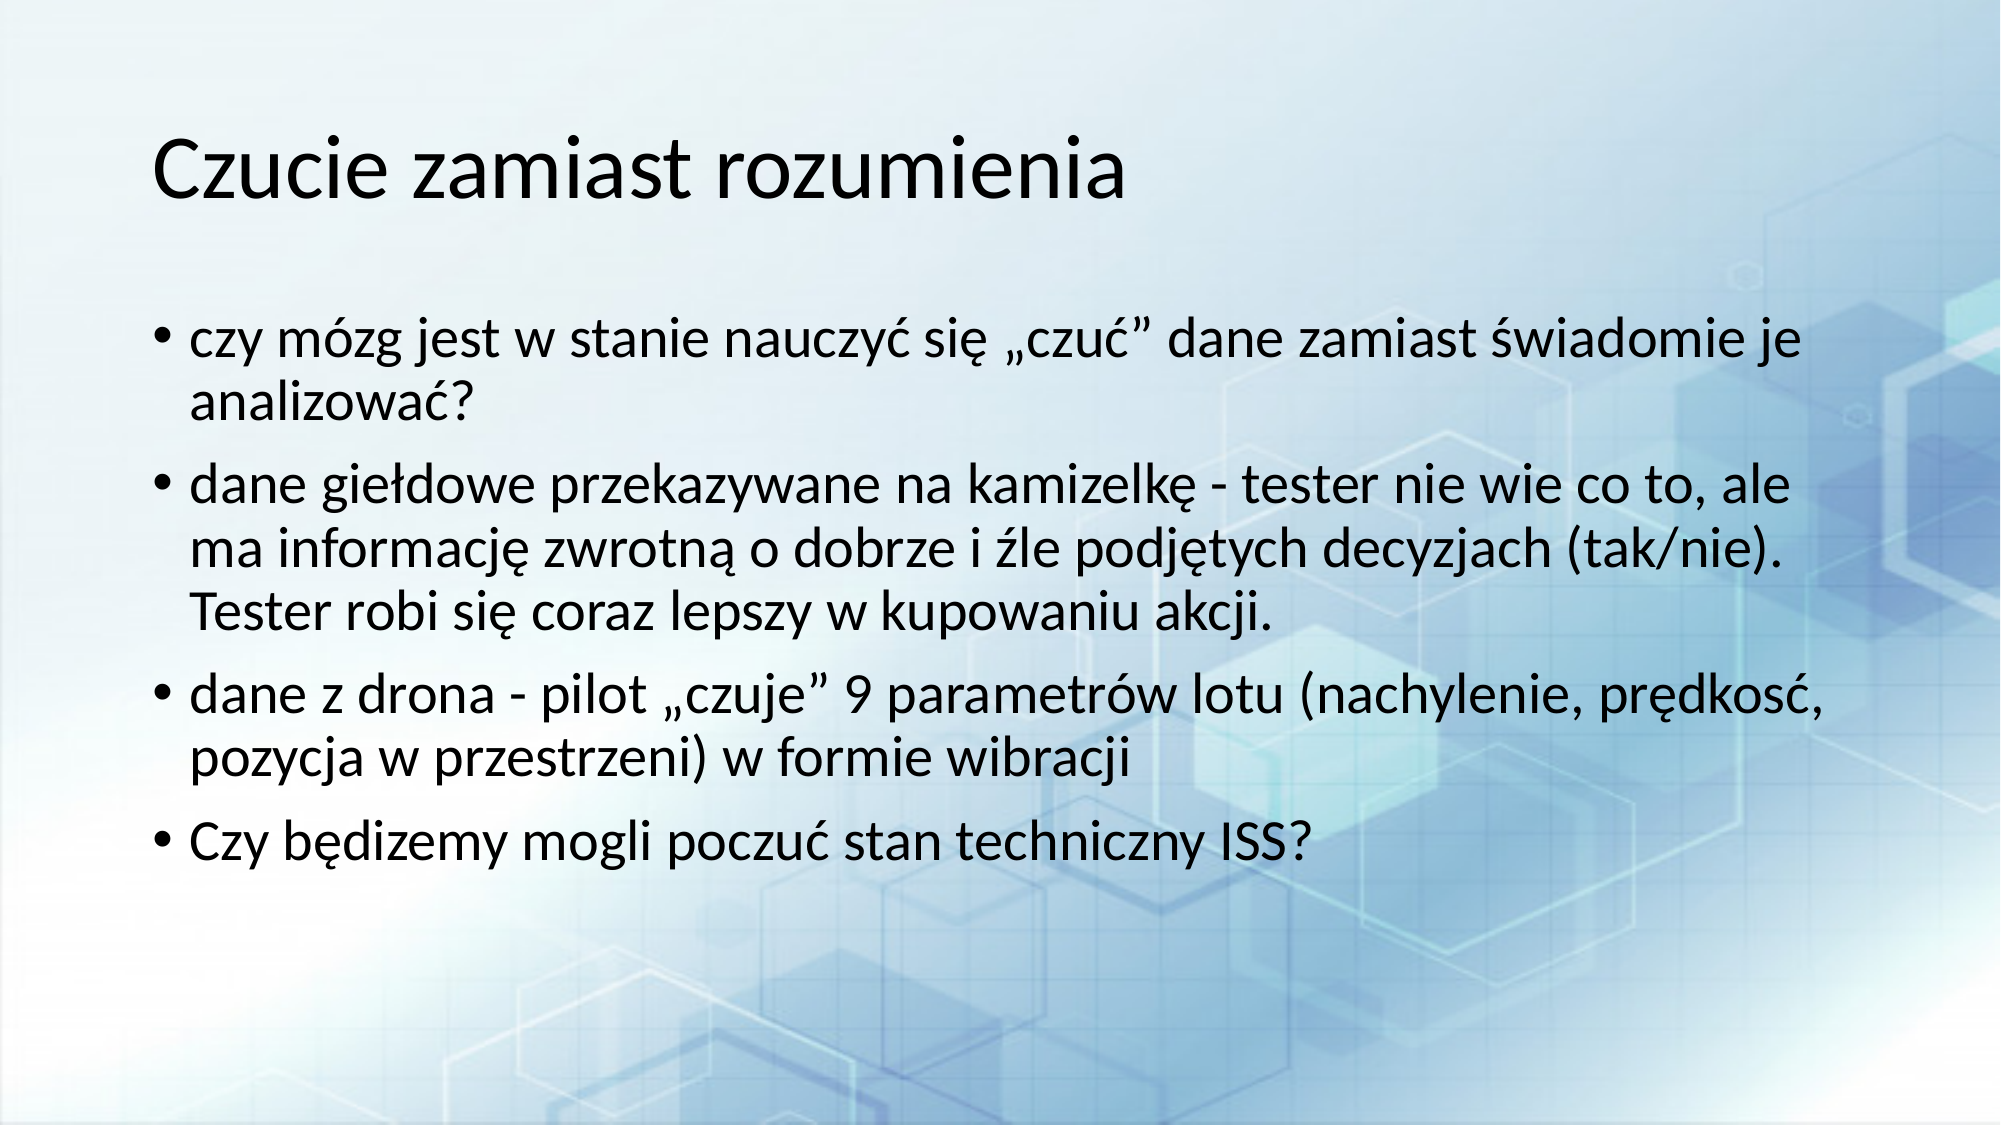

# Czucie zamiast rozumienia
czy mózg jest w stanie nauczyć się „czuć” dane zamiast świadomie je analizować?
dane giełdowe przekazywane na kamizelkę - tester nie wie co to, ale ma informację zwrotną o dobrze i źle podjętych decyzjach (tak/nie). Tester robi się coraz lepszy w kupowaniu akcji.
dane z drona - pilot „czuje” 9 parametrów lotu (nachylenie, prędkosć, pozycja w przestrzeni) w formie wibracji
Czy będizemy mogli poczuć stan techniczny ISS?